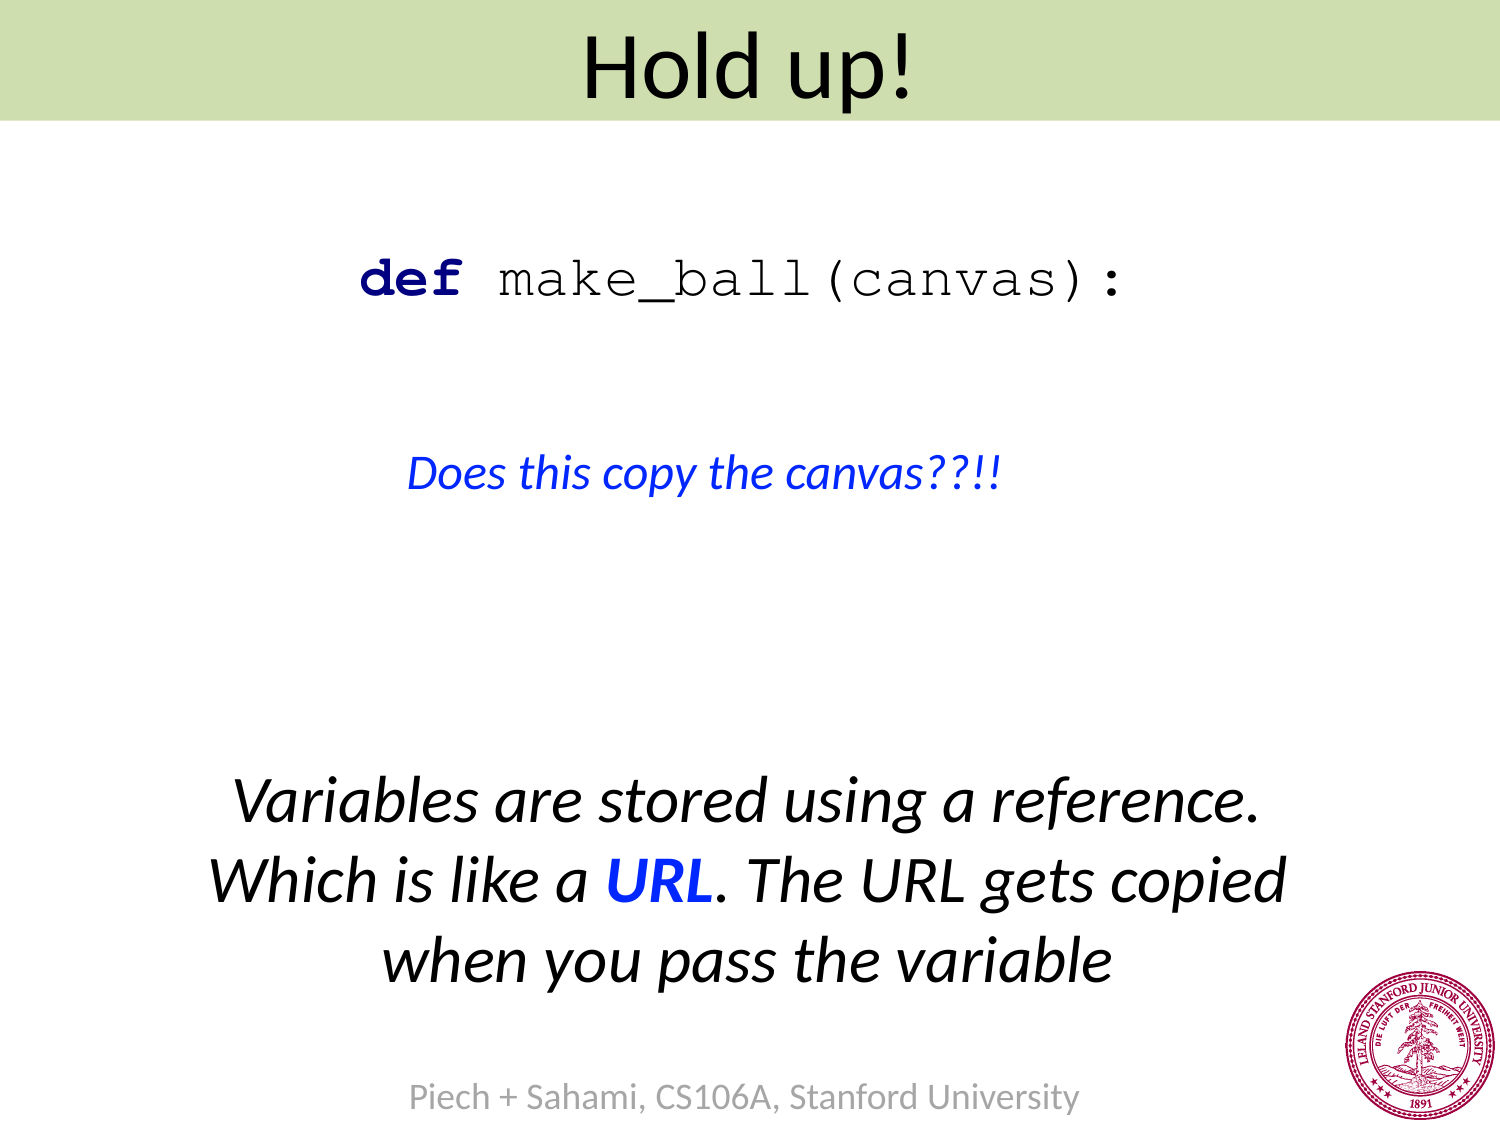

Hold up!
def make_ball(canvas):
Does this copy the canvas??!!
Variables are stored using a reference. Which is like a URL. The URL gets copied when you pass the variable